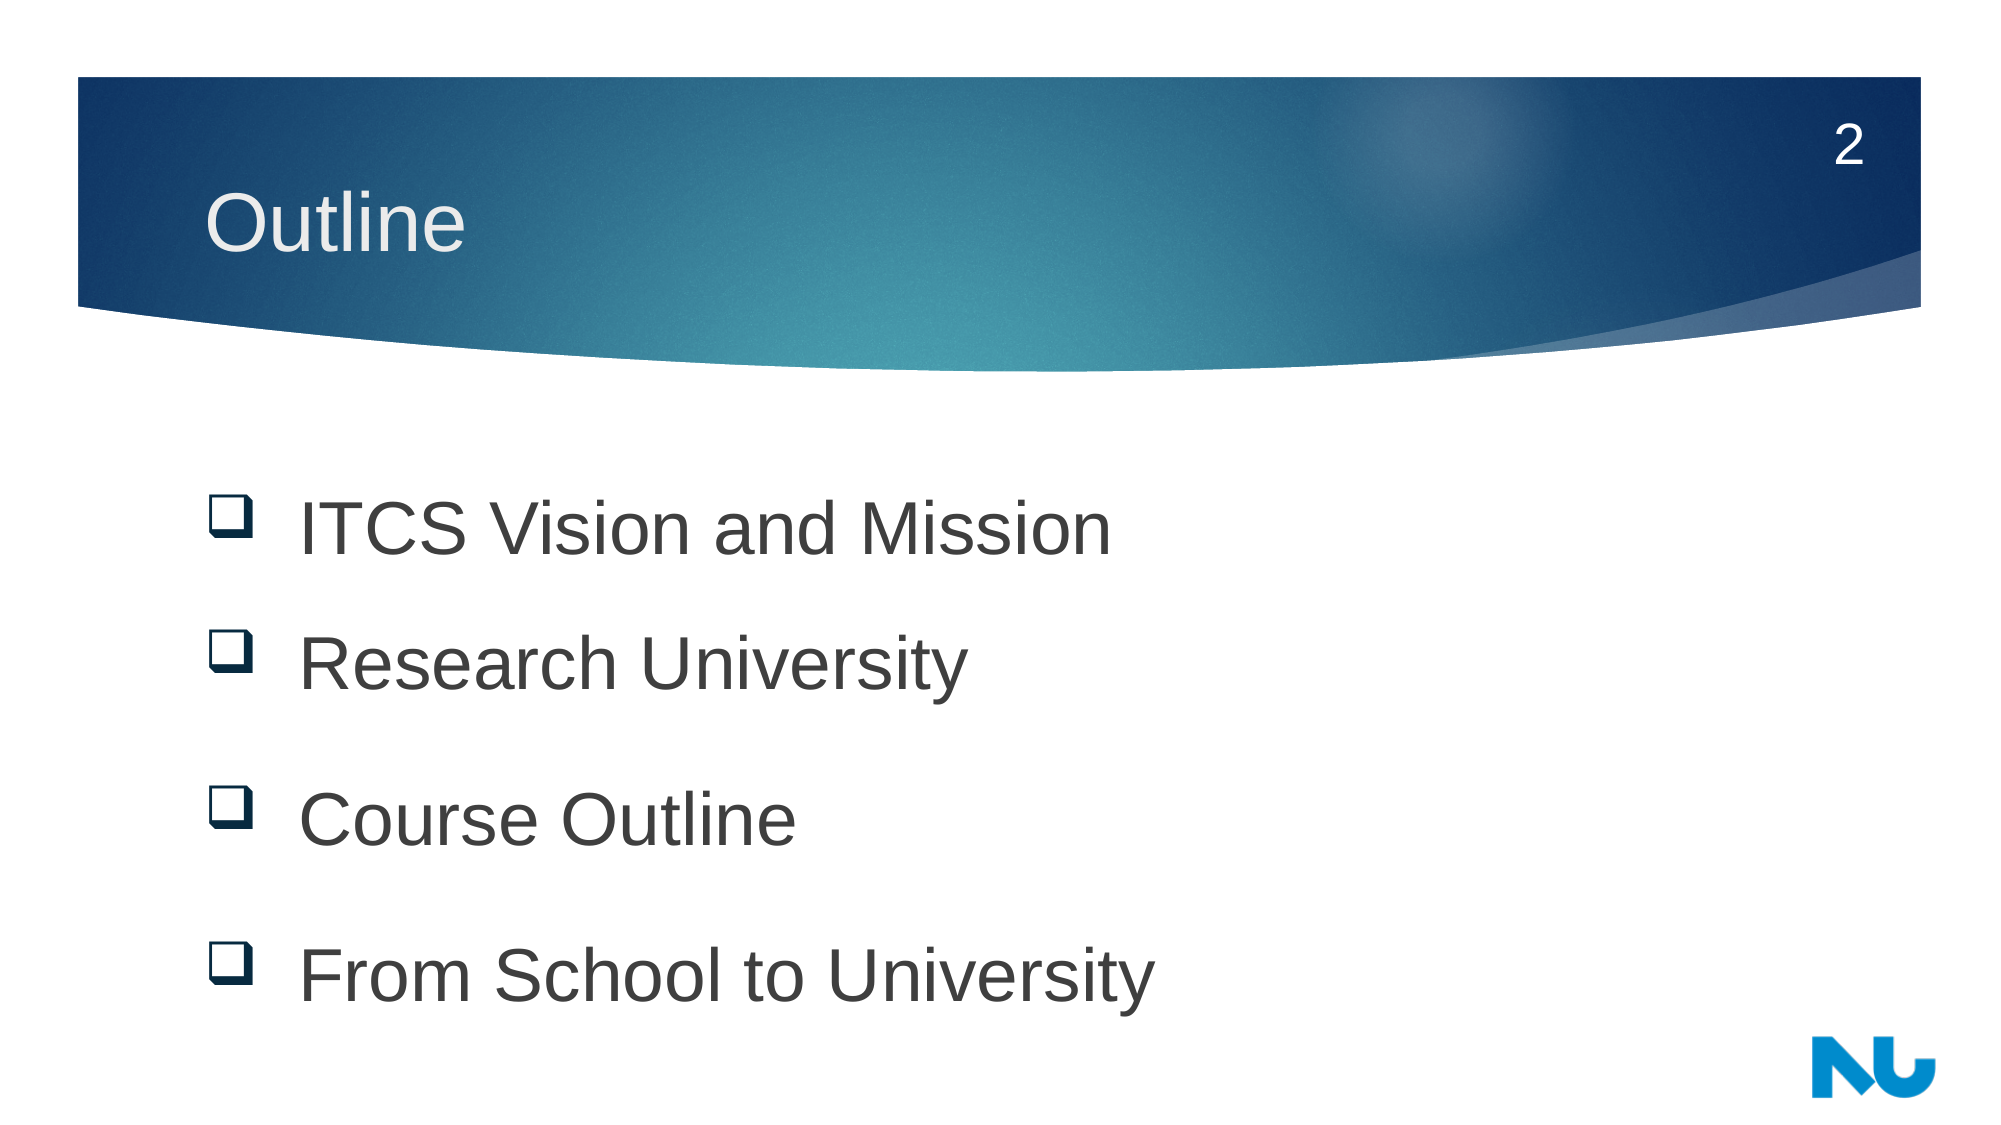

2
# Outline
ITCS Vision and Mission
Research University
Course Outline
From School to University